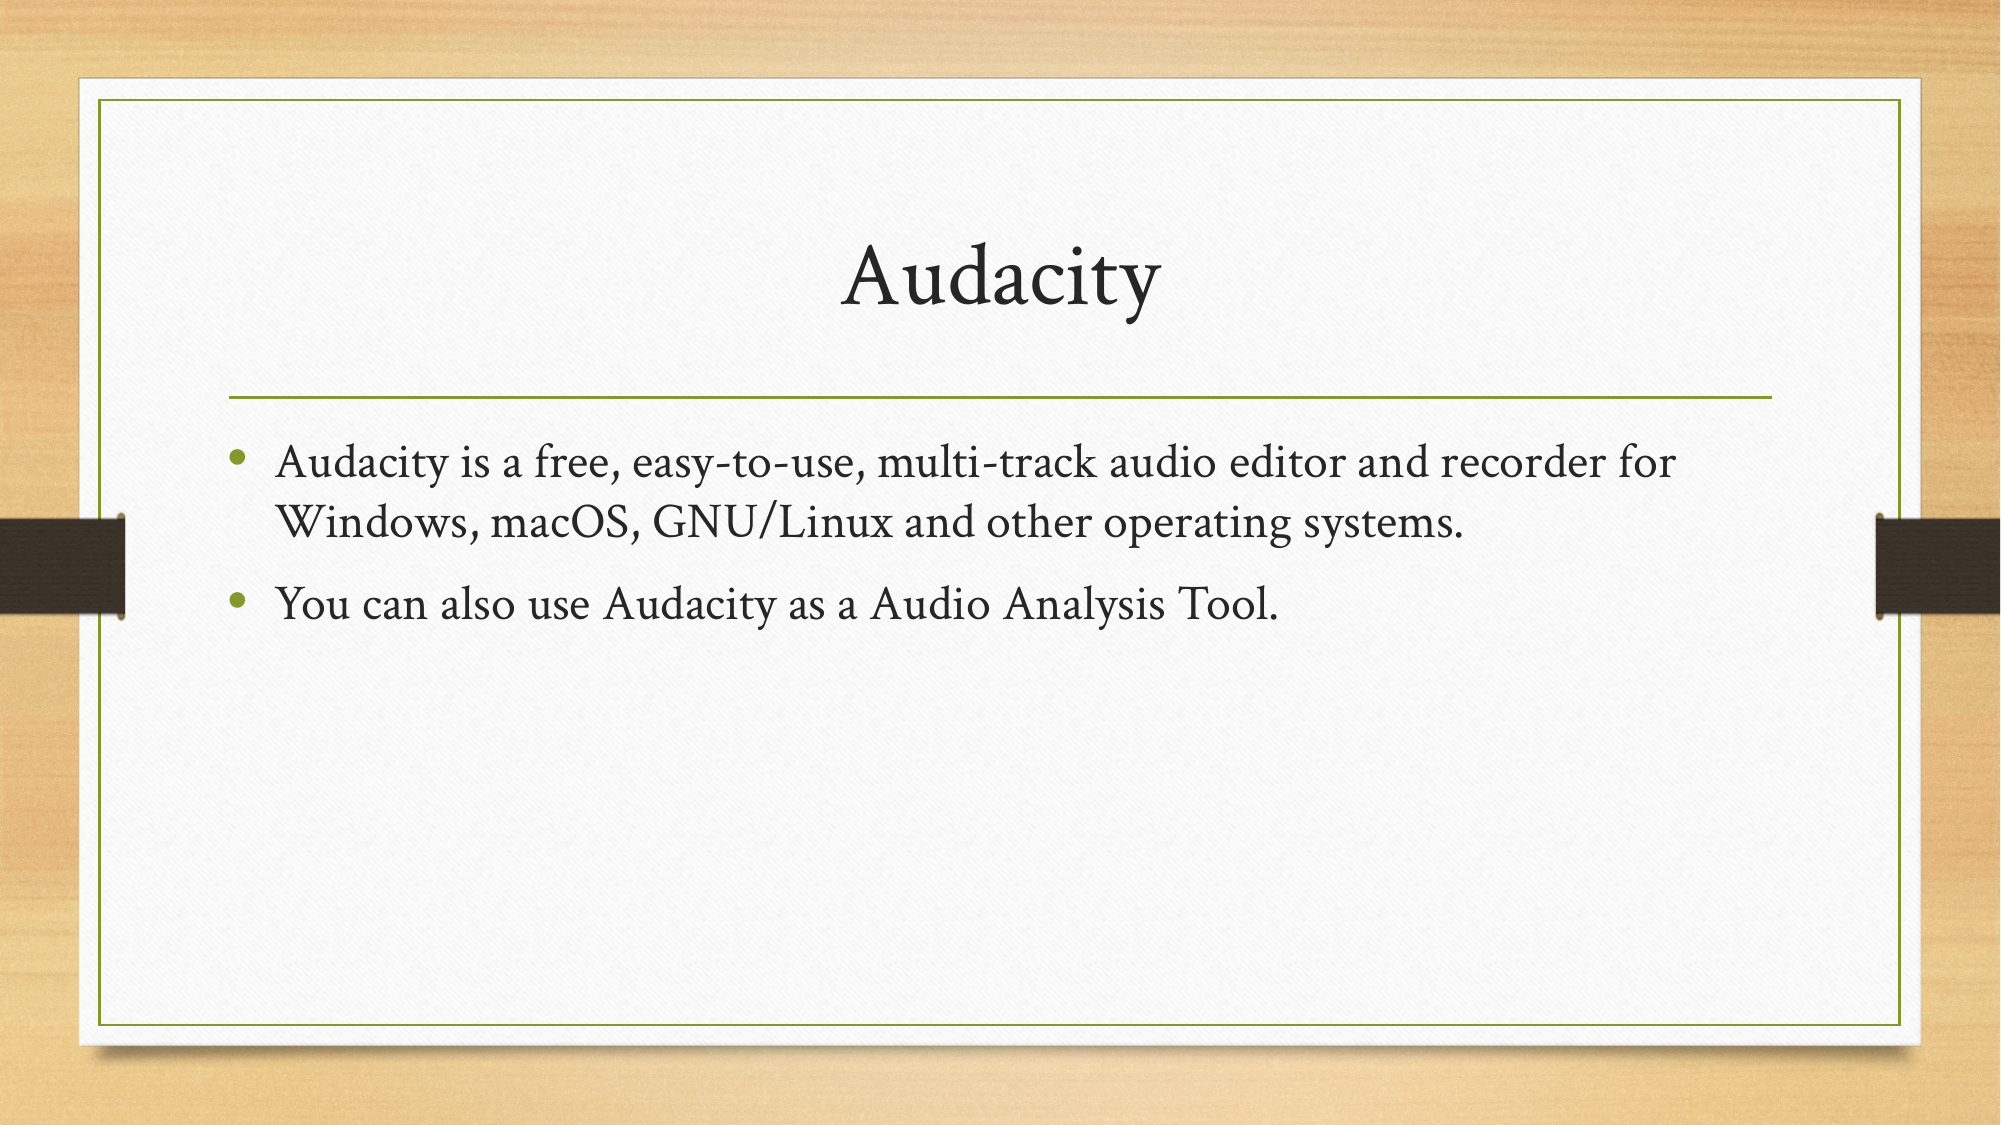

# Audacity
Audacity is a free, easy-to-use, multi-track audio editor and recorder for Windows, macOS, GNU/Linux and other operating systems.
You can also use Audacity as a Audio Analysis Tool.